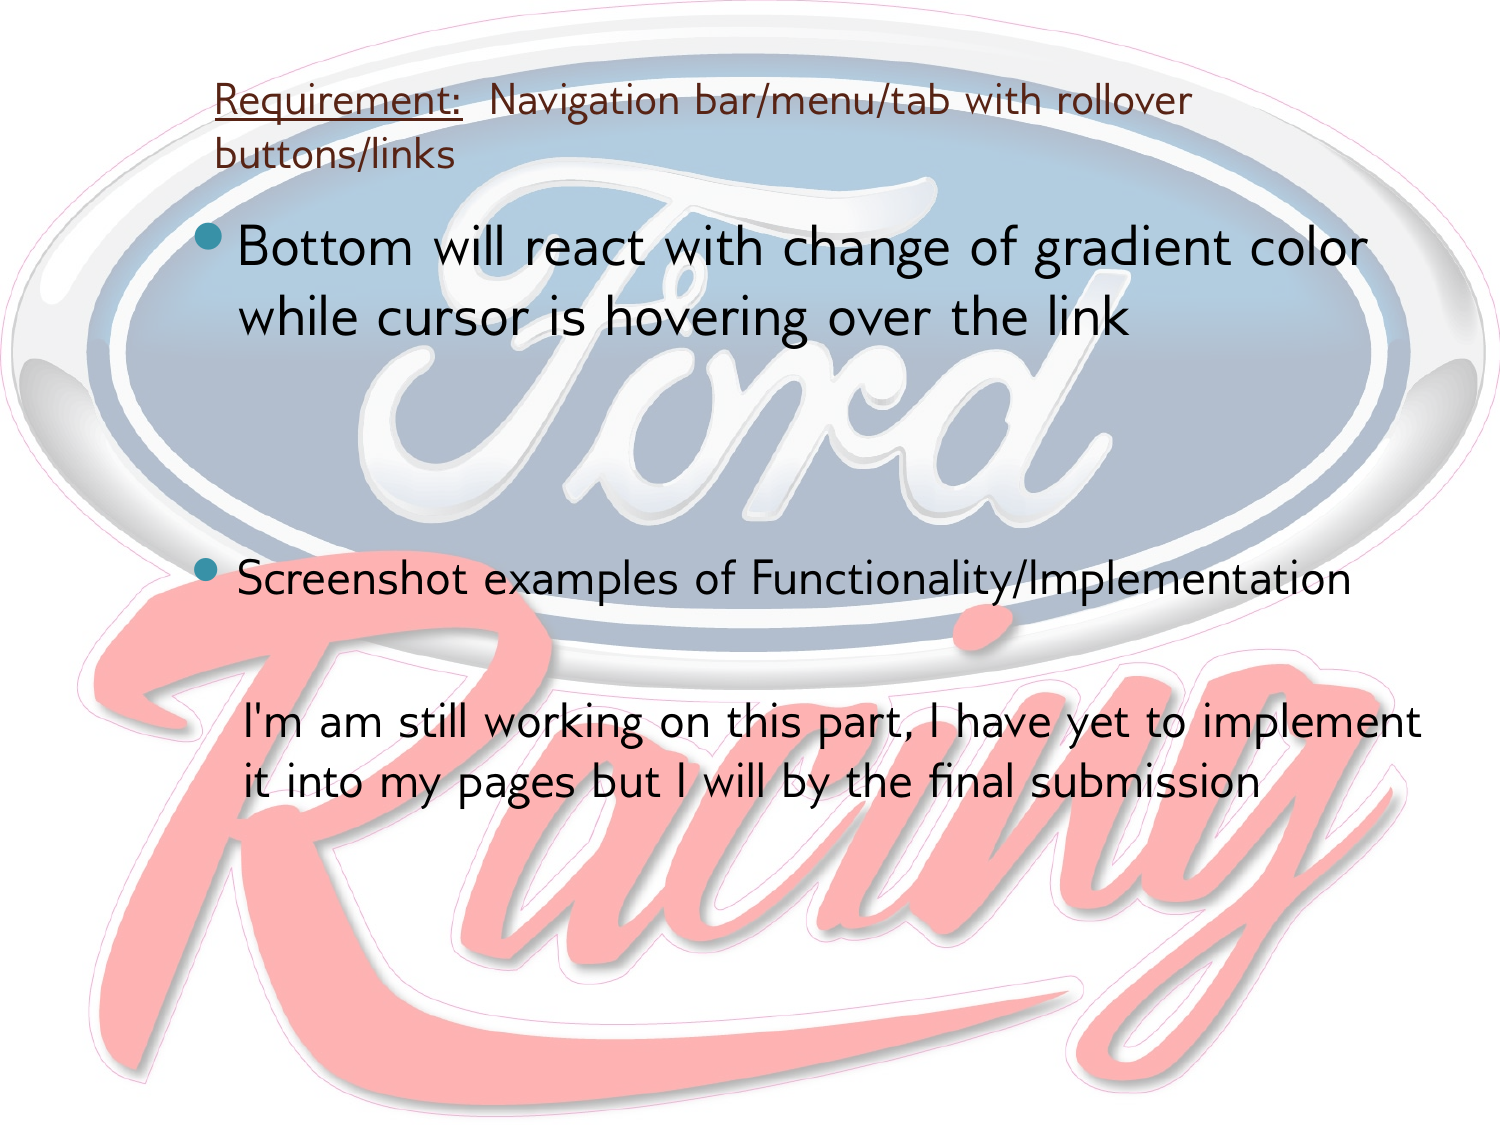

# Requirement:  Navigation bar/menu/tab with rollover buttons/links
Bottom will react with change of gradient color while cursor is hovering over the link

Screenshot examples of Functionality/Implementation

I'm am still working on this part, I have yet to implement it into my pages but I will by the final submission